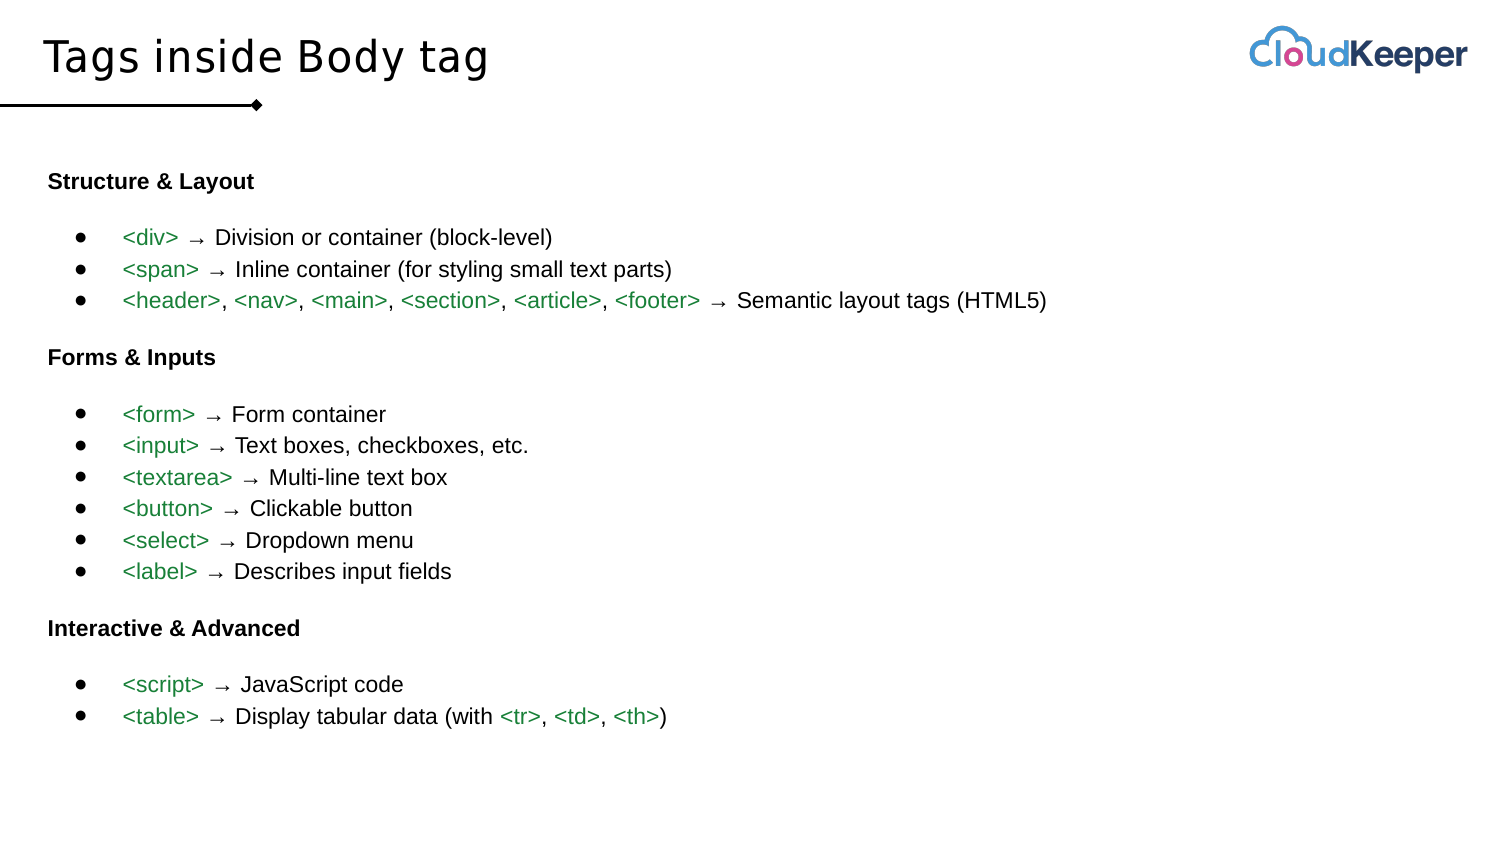

# Tags inside Body tag
Structure & Layout
<div> → Division or container (block-level)
<span> → Inline container (for styling small text parts)
<header>, <nav>, <main>, <section>, <article>, <footer> → Semantic layout tags (HTML5)
Forms & Inputs
<form> → Form container
<input> → Text boxes, checkboxes, etc.
<textarea> → Multi-line text box
<button> → Clickable button
<select> → Dropdown menu
<label> → Describes input fields
Interactive & Advanced
<script> → JavaScript code
<table> → Display tabular data (with <tr>, <td>, <th>)